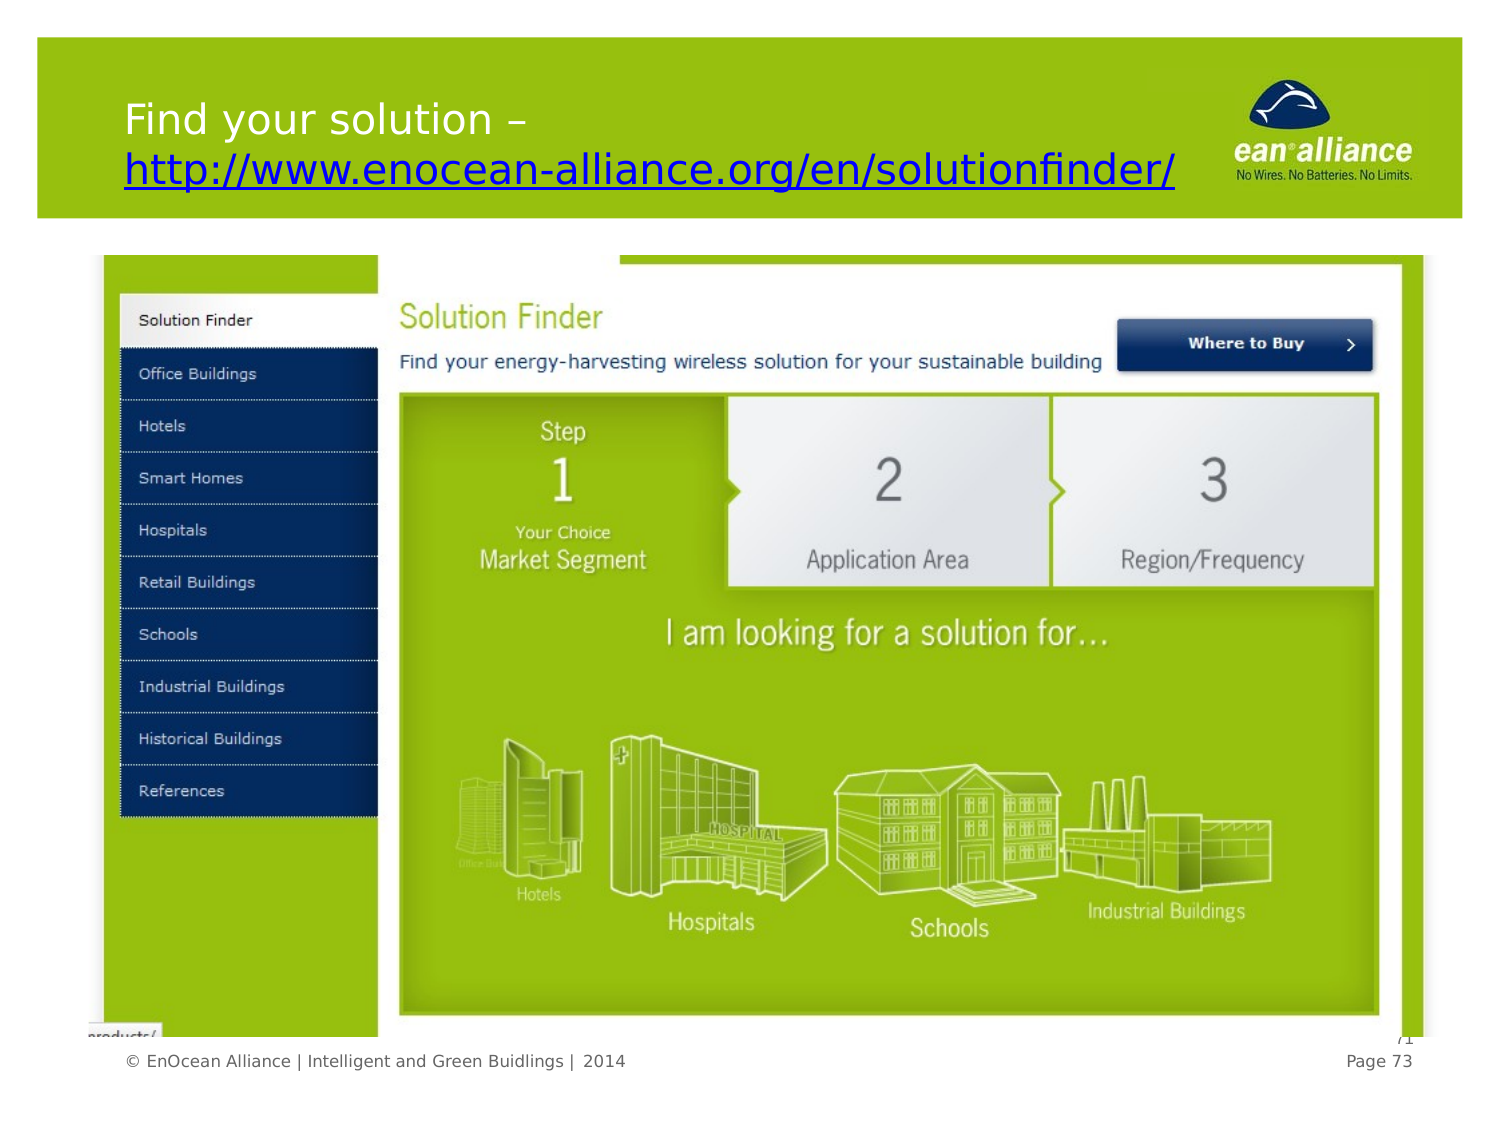

# Find your solution –
http://www.enocean-alliance.org/en/solutionfinder/

71
© EnOcean Alliance | Intelligent and Green Buidlings | 2014
Page 73